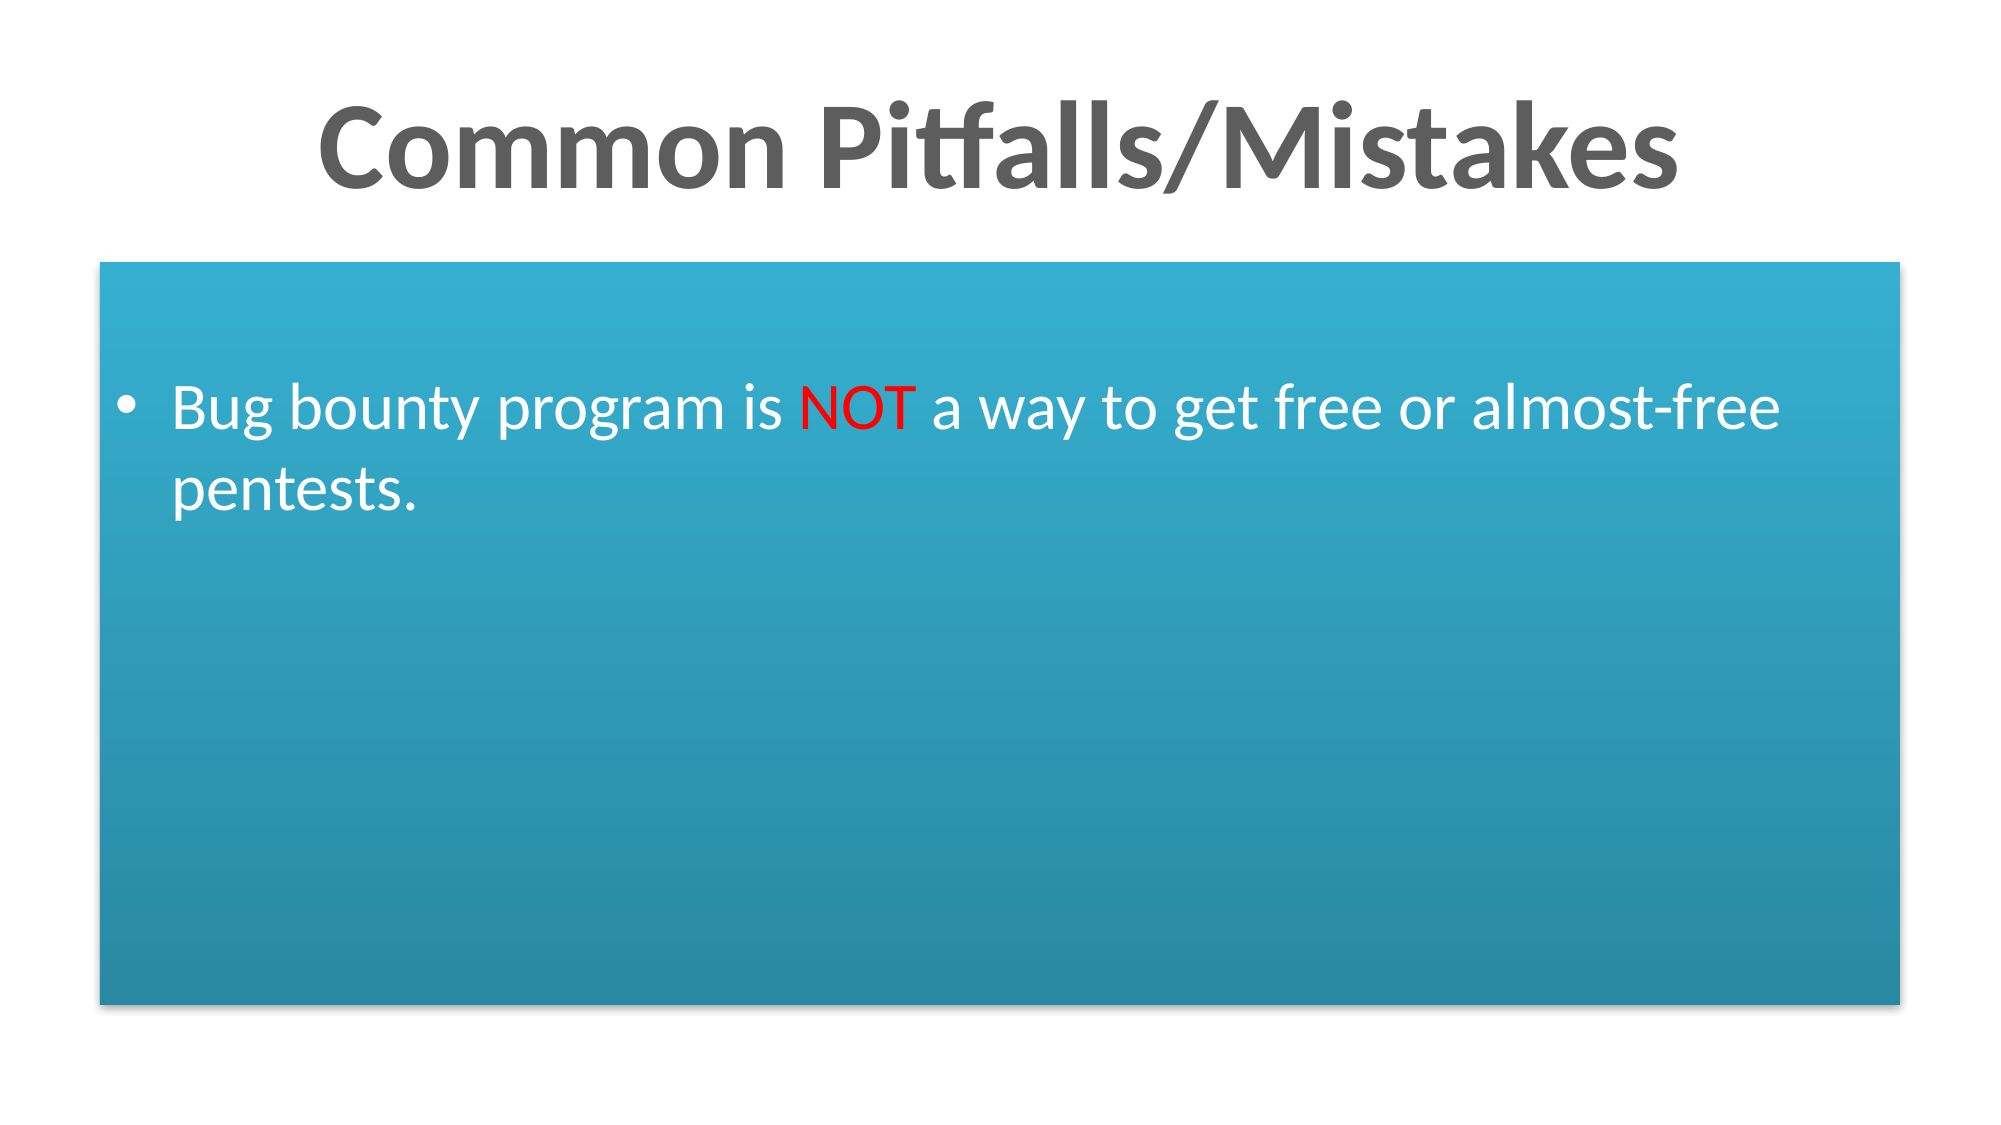

# Common Pitfalls/Mistakes

Bug bounty program is NOT a way to get free or almost-free pentests.